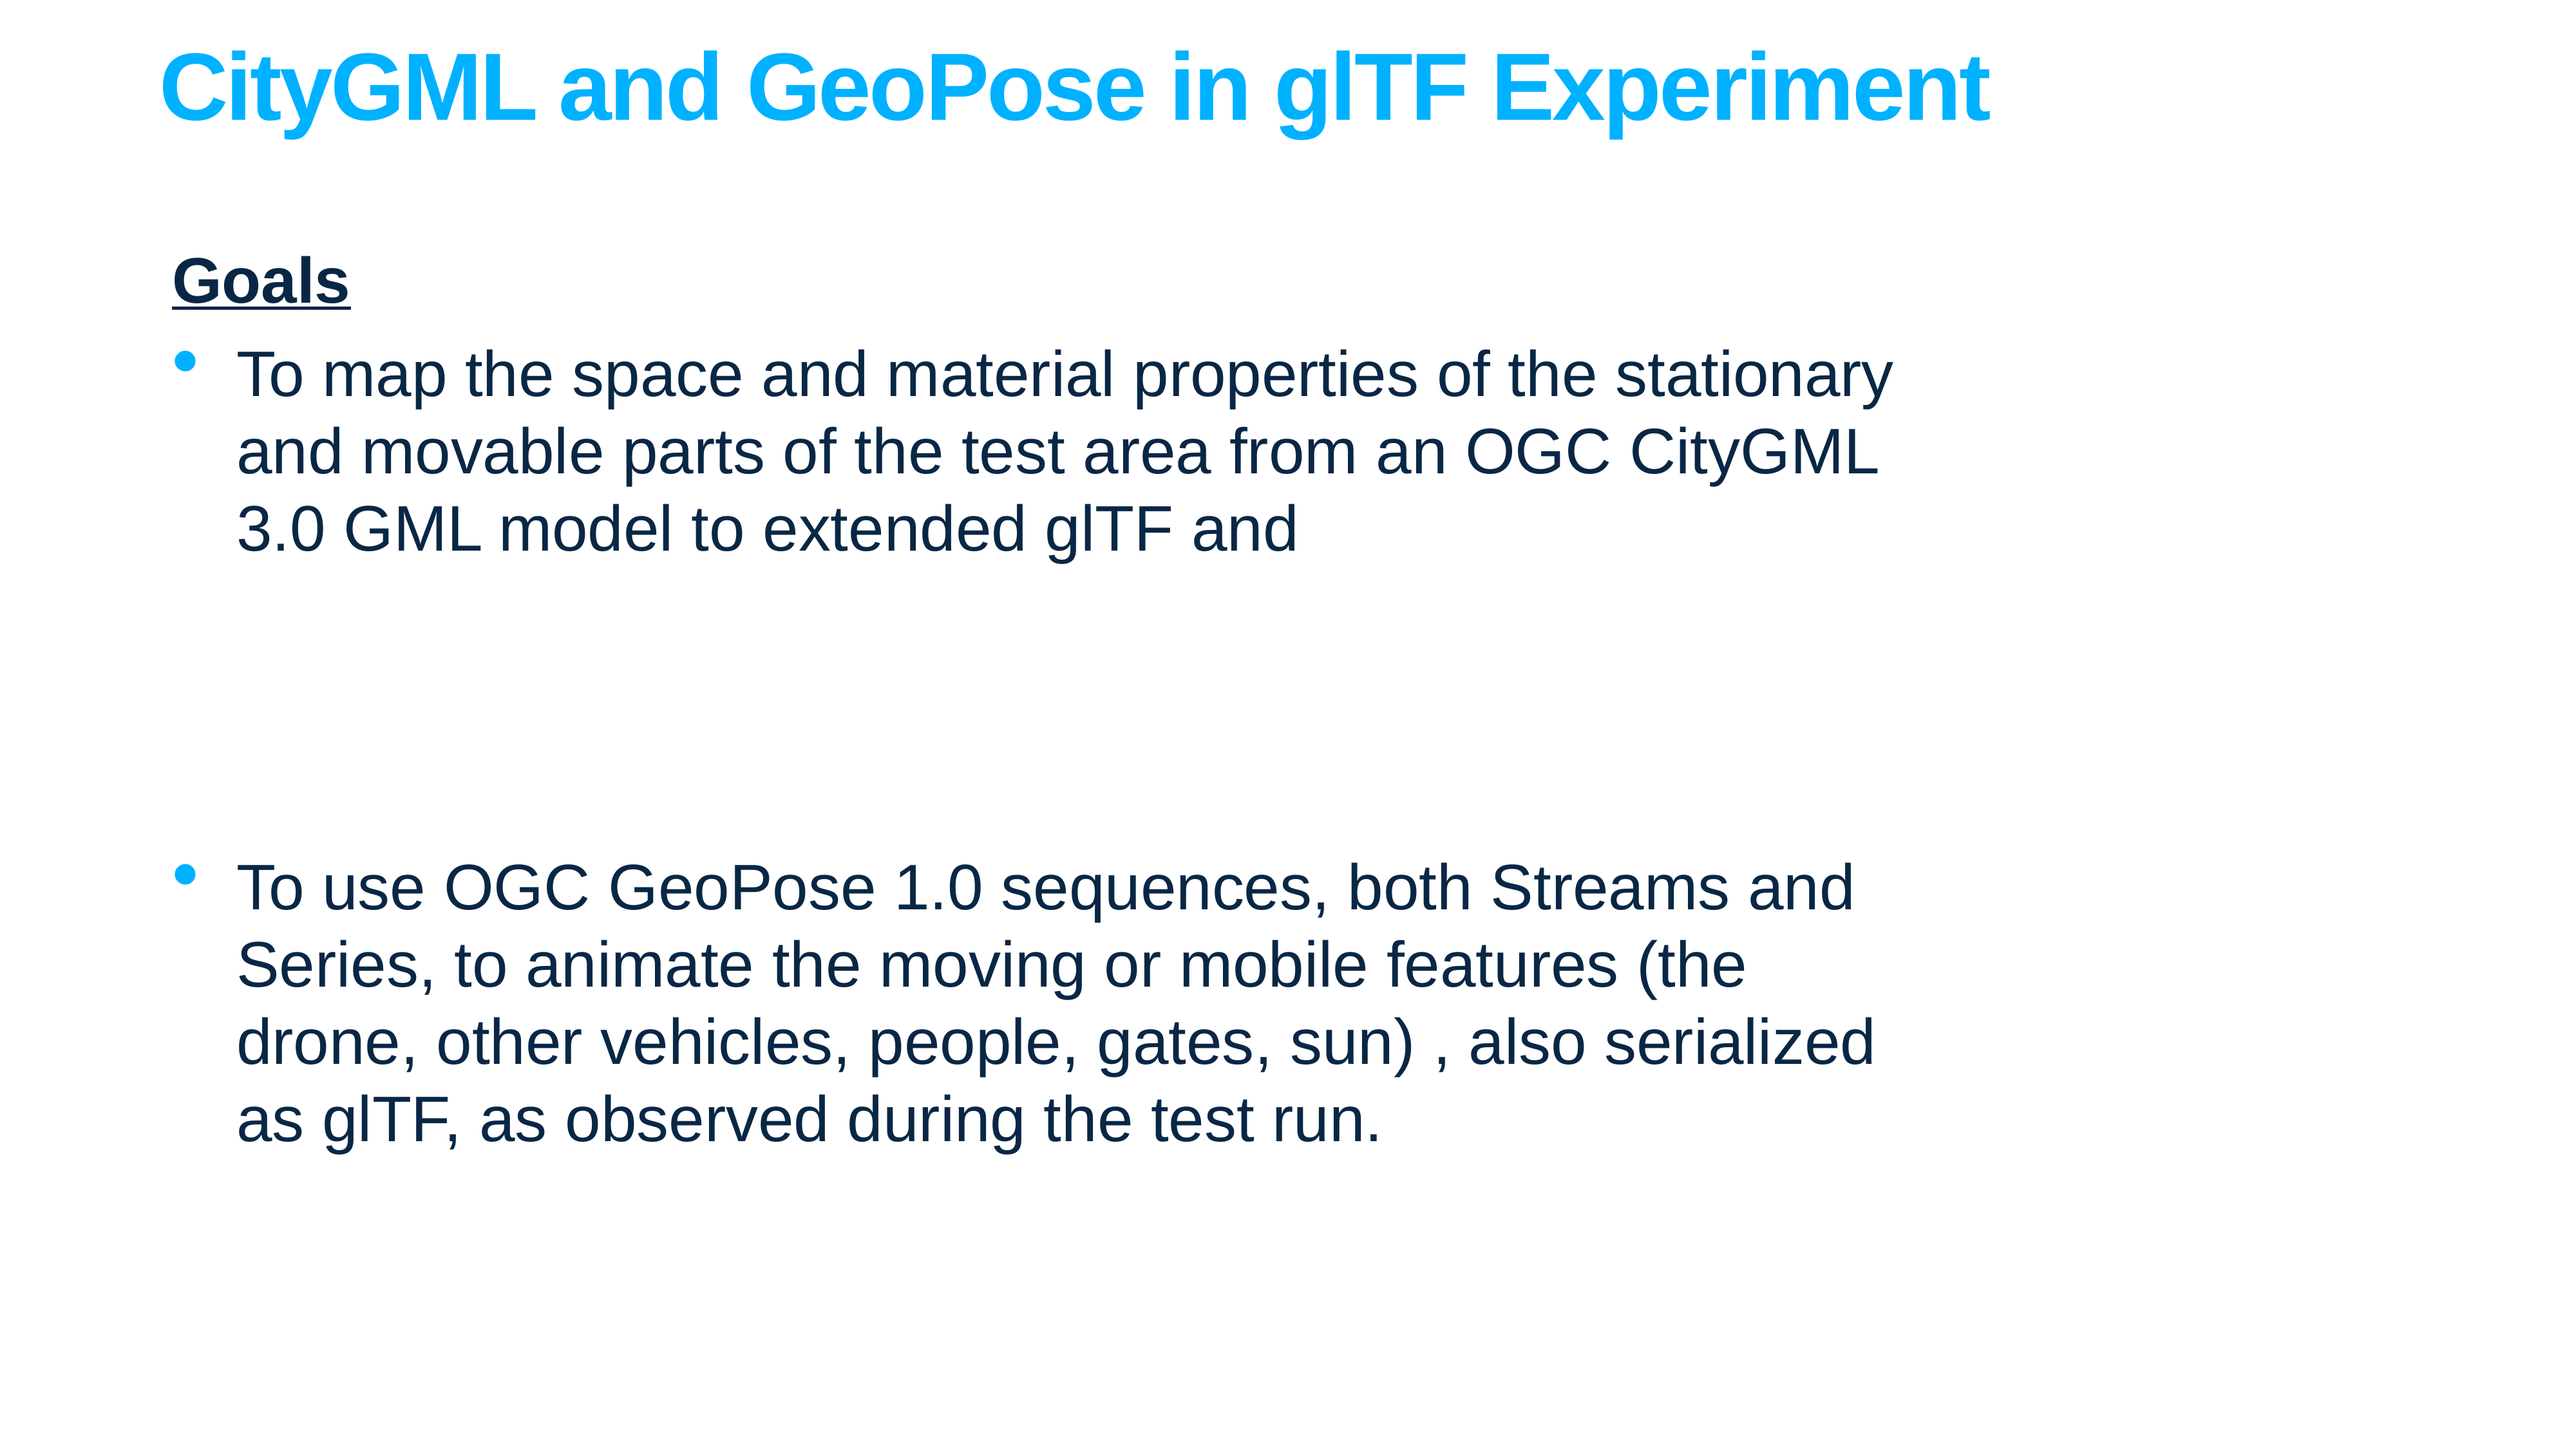

# CityGML and GeoPose in glTF Experiment
Goals
To map the space and material properties of the stationary and movable parts of the test area from an OGC CityGML 3.0 GML model to extended glTF and

To use OGC GeoPose 1.0 sequences, both Streams and Series, to animate the moving or mobile features (the drone, other vehicles, people, gates, sun) , also serialized as glTF, as observed during the test run.